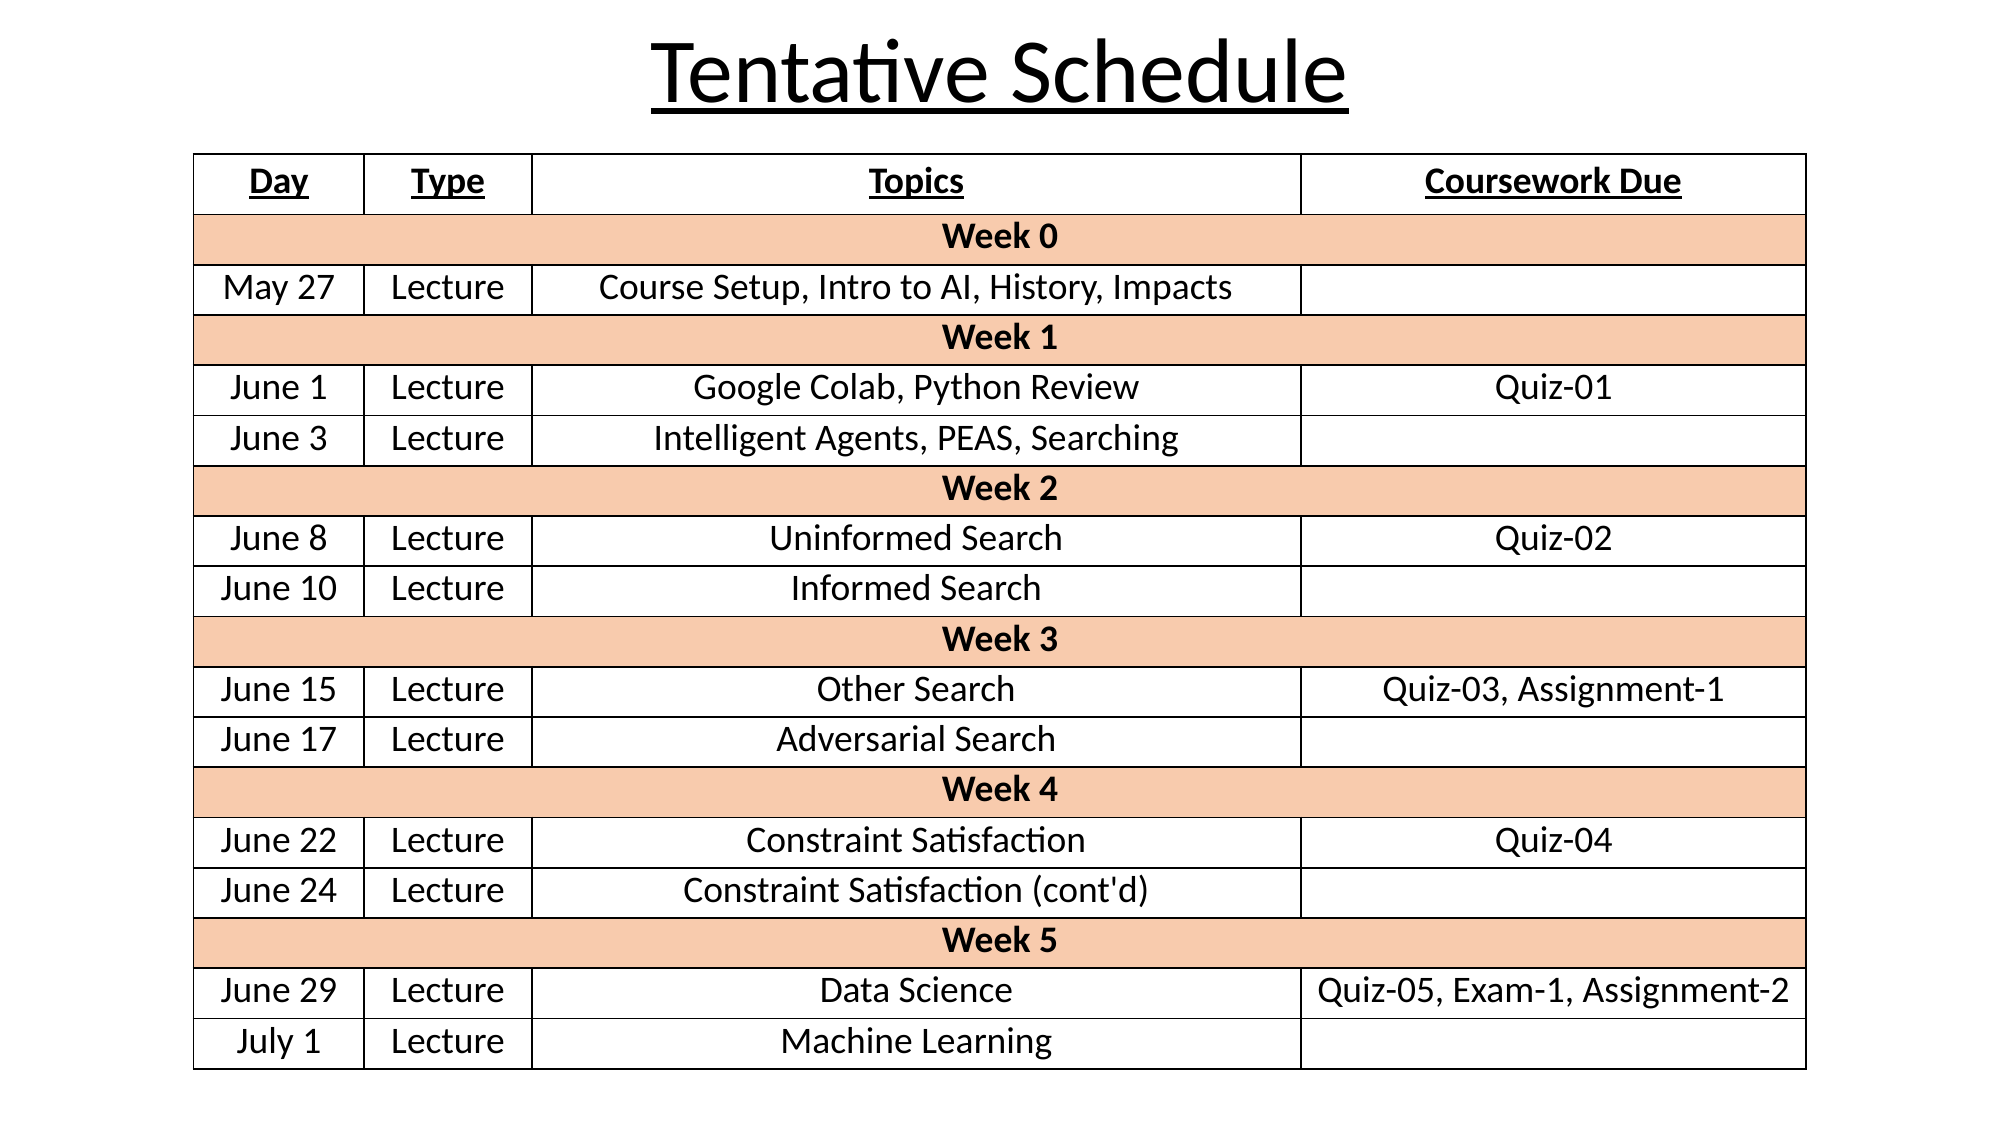

# Tentative Schedule
| Day | Type | Topics | Coursework Due |
| --- | --- | --- | --- |
| Week 0 |  |  |  |
| May 27 | Lecture | Course Setup, Intro to AI, History, Impacts |  |
| Week 1 |  |  |  |
| June 1 | Lecture | Google Colab, Python Review | Quiz-01 |
| June 3 | Lecture | Intelligent Agents, PEAS, Searching |  |
| Week 2 |  |  |  |
| June 8 | Lecture | Uninformed Search | Quiz-02 |
| June 10 | Lecture | Informed Search |  |
| Week 3 |  |  |  |
| June 15 | Lecture | Other Search | Quiz-03, Assignment-1 |
| June 17 | Lecture | Adversarial Search |  |
| Week 4 |  |  |  |
| June 22 | Lecture | Constraint Satisfaction | Quiz-04 |
| June 24 | Lecture | Constraint Satisfaction (cont'd) |  |
| Week 5 |  |  |  |
| June 29 | Lecture | Data Science | Quiz-05, Exam-1, Assignment-2 |
| July 1 | Lecture | Machine Learning |  |